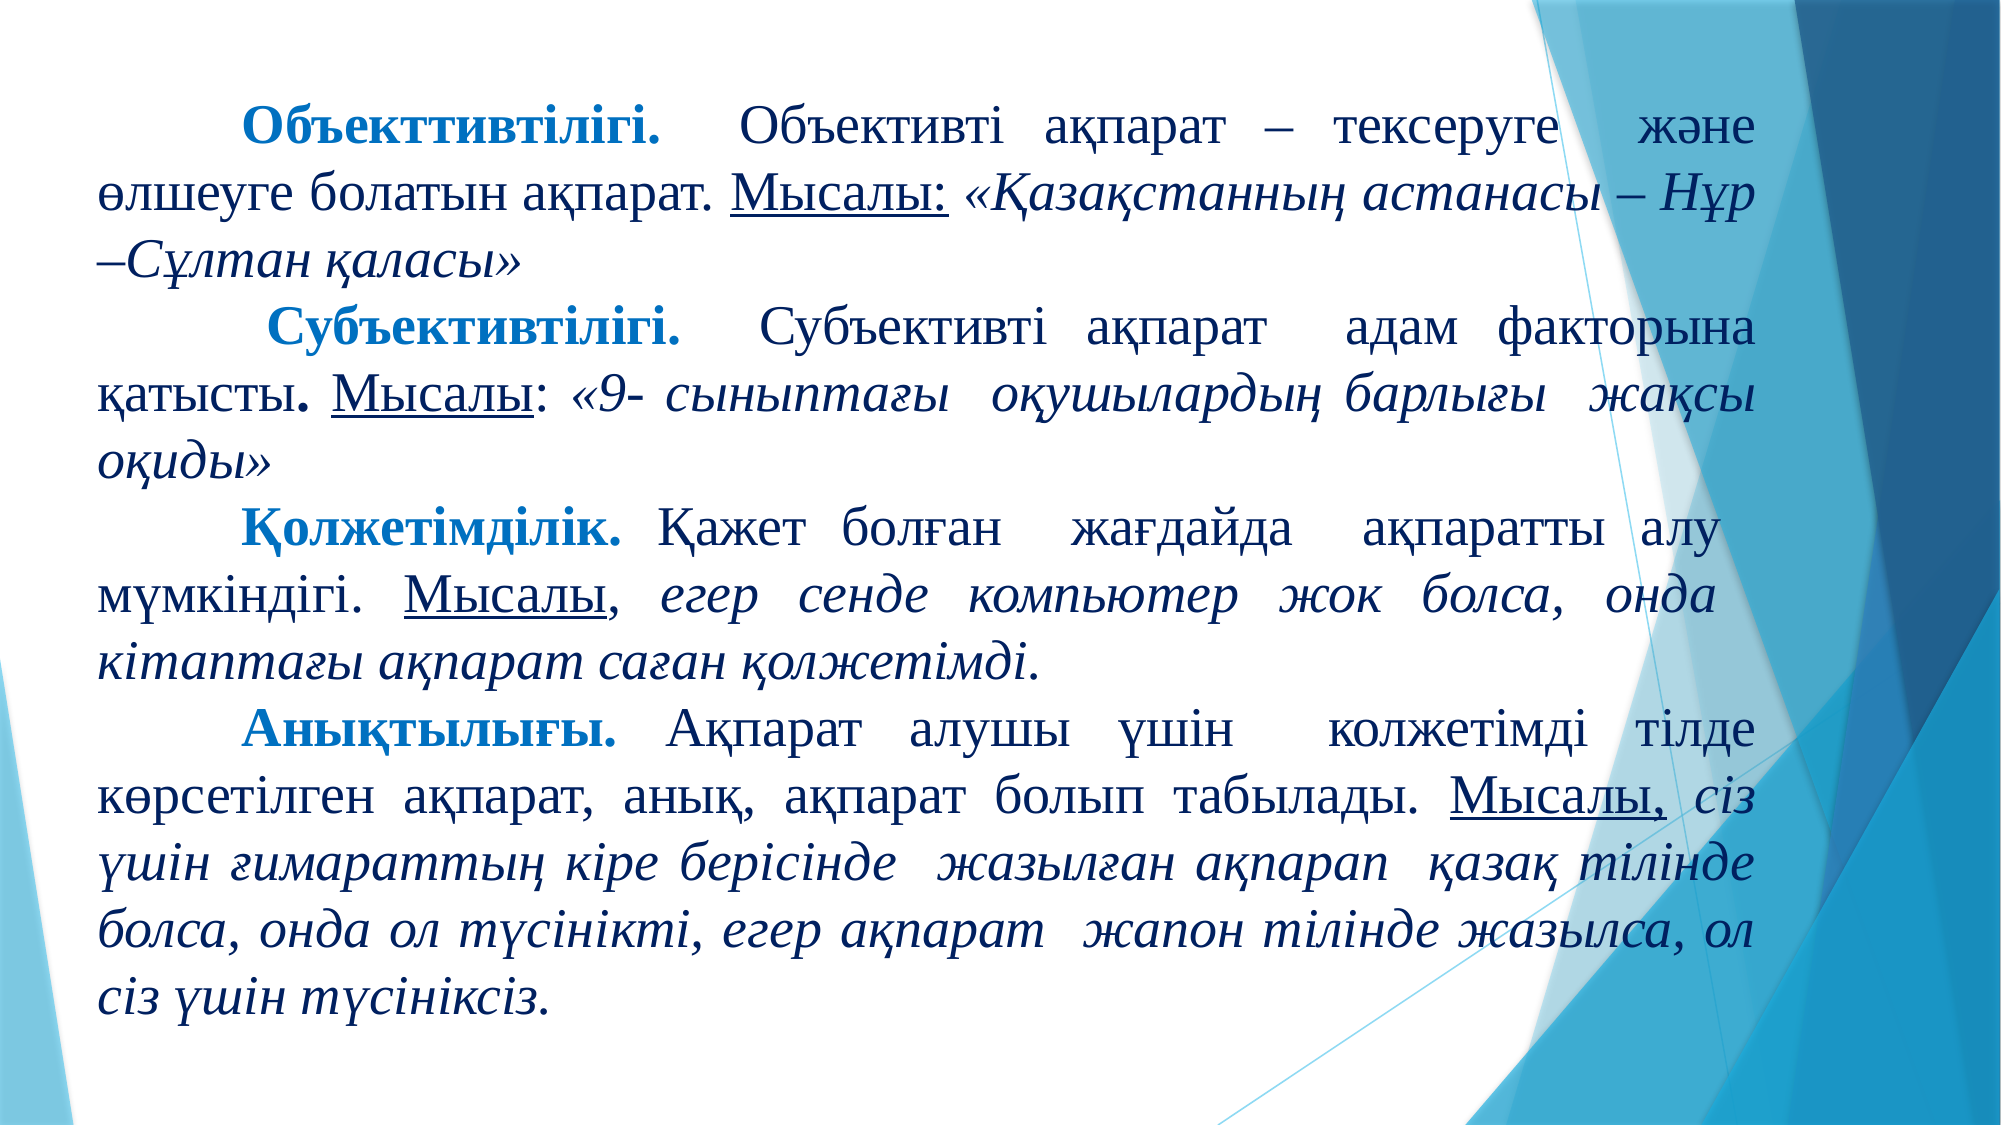

Объекттивтілігі.  Объективті ақпарат – тексеруге  және өлшеуге болатын ақпарат. Мысалы: «Қазақстанның астанасы – Нұр –Сұлтан қаласы»
 	Субъективтілігі.  Субъективті ақпарат  адам факторына қатысты. Мысалы: «9- сыныптағы  оқушылардың барлығы  жақсы оқиды»
	Қолжетімділік. Қажет болған  жағдайда  ақпаратты алу  мүмкіндігі. Мысалы, егер сенде компьютер жок болса, онда  кітаптағы ақпарат саған қолжетімді.
	Анықтылығы. Ақпарат алушы үшін  колжетімді тілде көрсетілген ақпарат, анық, ақпарат болып табылады. Мысалы, сіз үшін ғимараттың кіре берісінде  жазылған ақпарап  қазақ тілінде болса, онда ол түсінікті, егер ақпарат  жапон тілінде жазылса, ол сіз үшін түсініксіз.